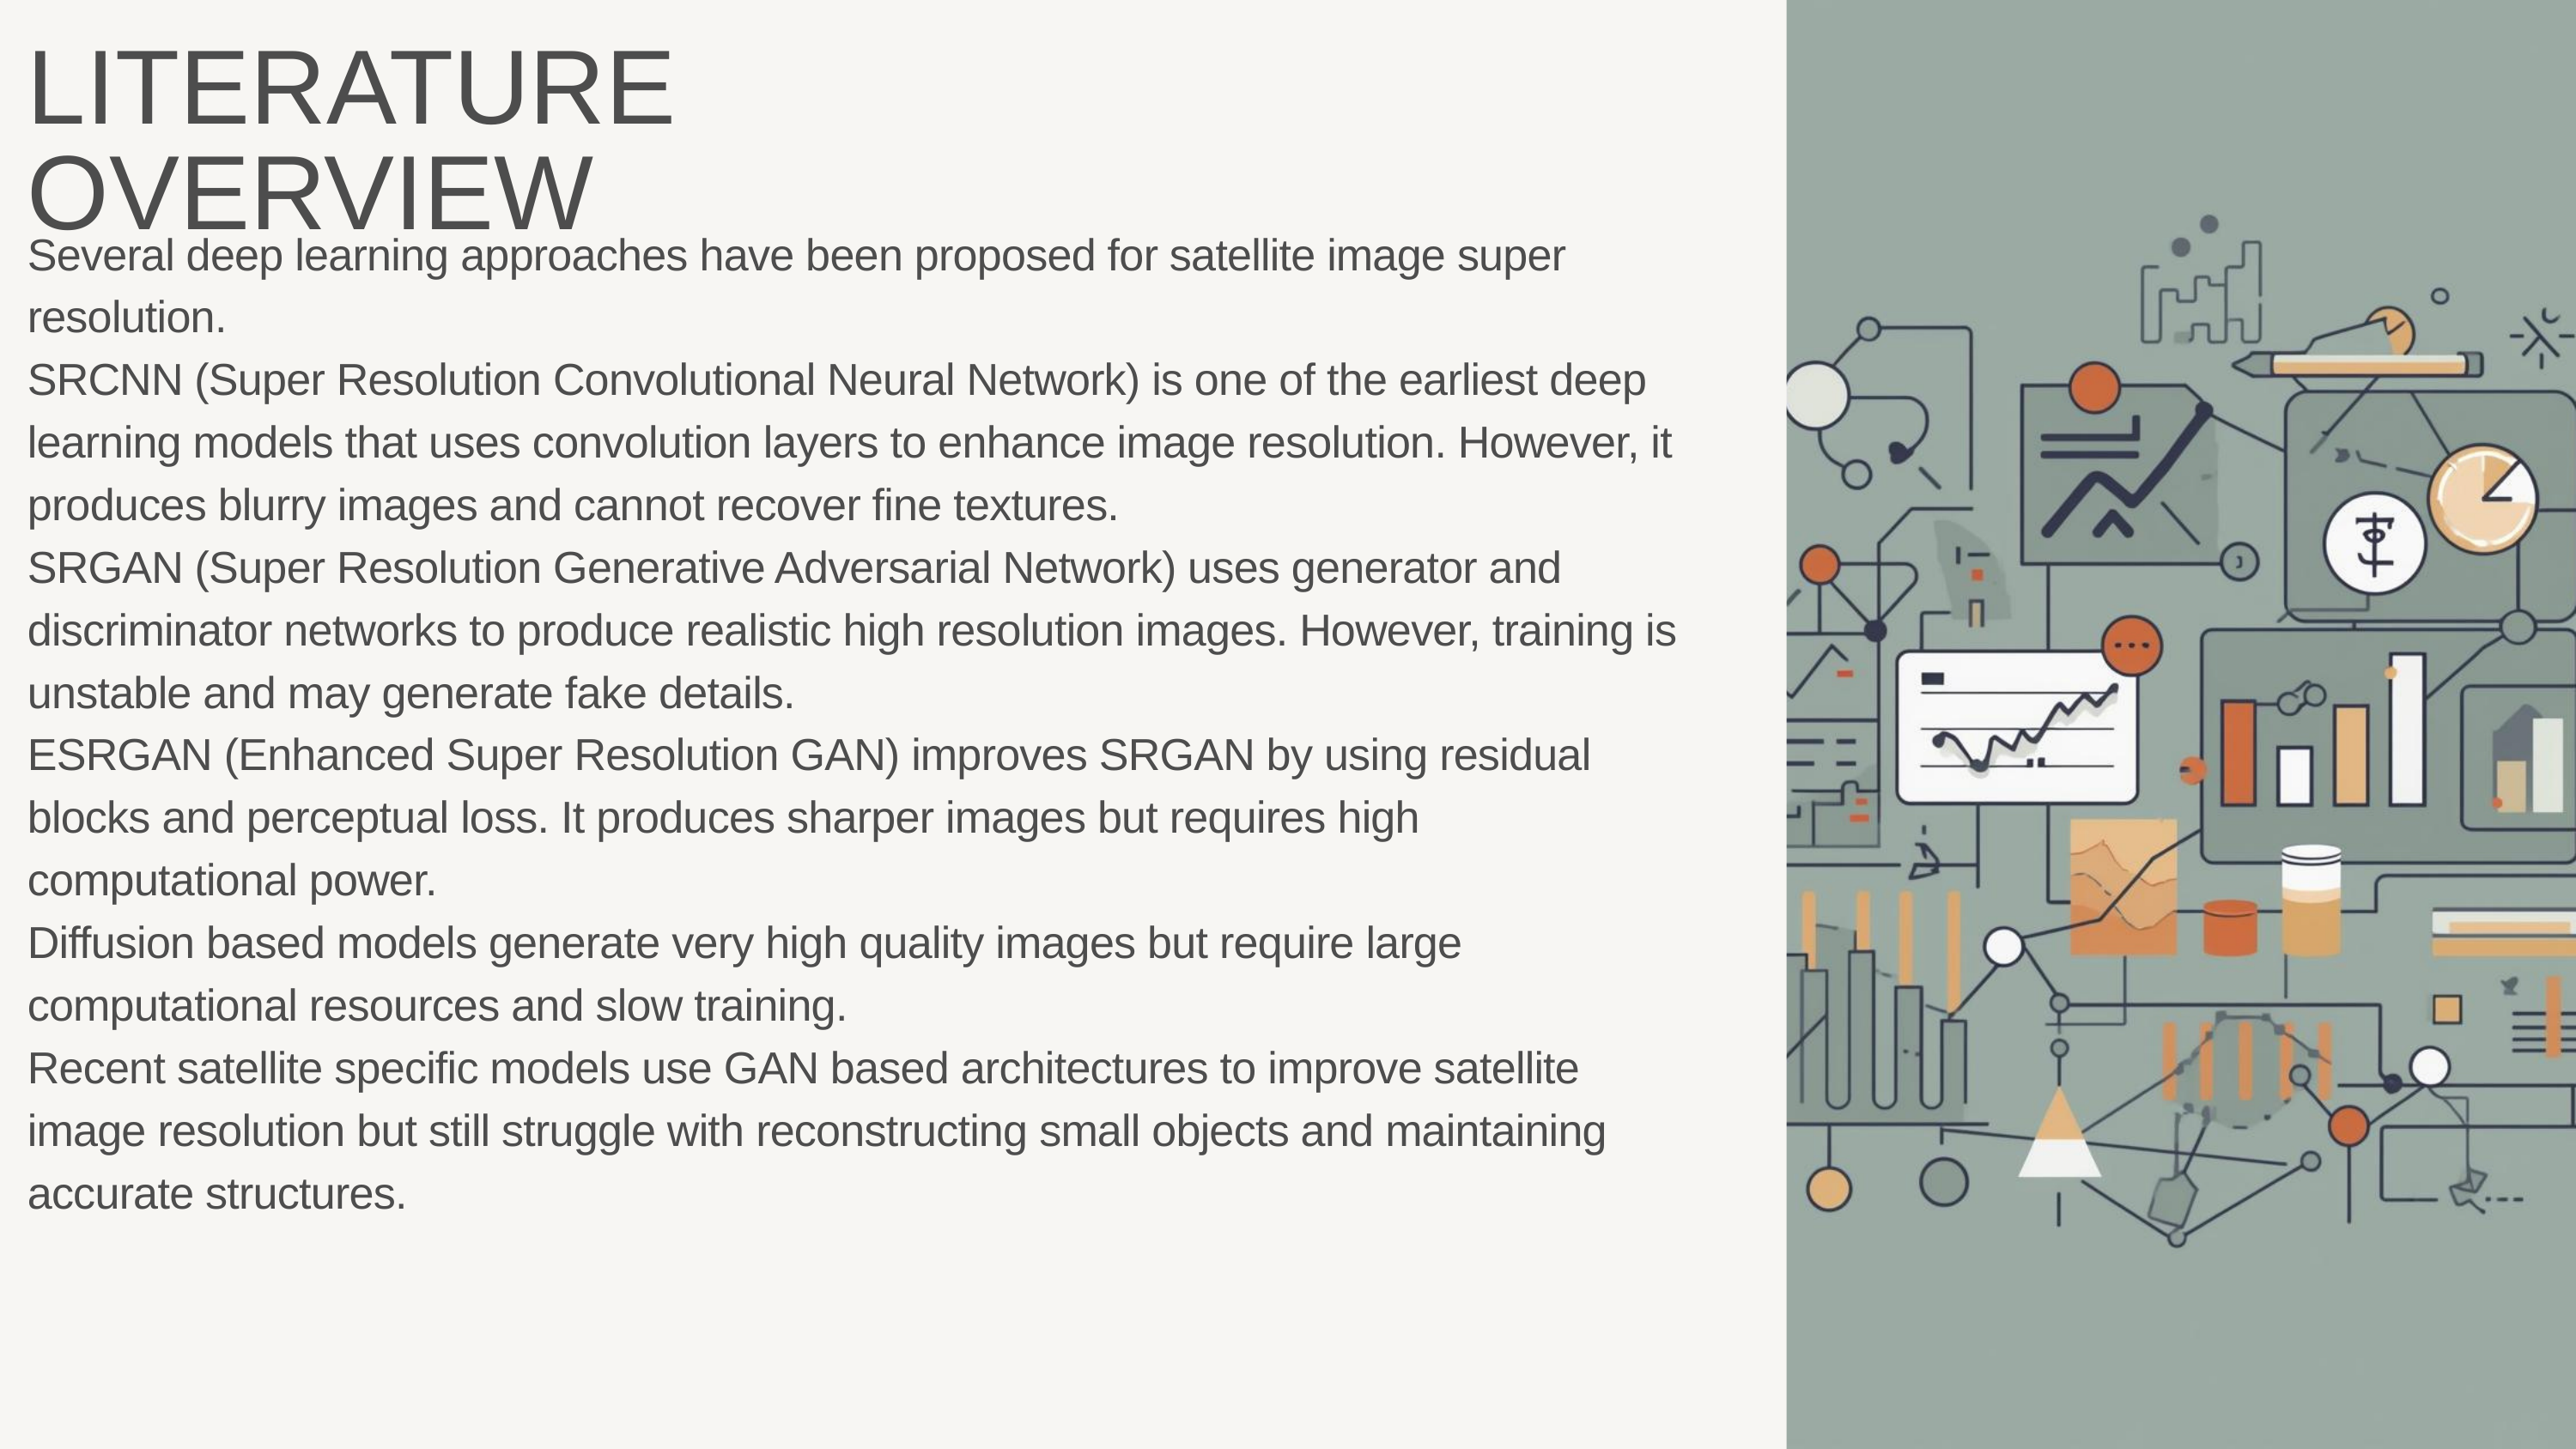

LITERATURE OVERVIEW
Several deep learning approaches have been proposed for satellite image super resolution.
SRCNN (Super Resolution Convolutional Neural Network) is one of the earliest deep learning models that uses convolution layers to enhance image resolution. However, it produces blurry images and cannot recover fine textures.
SRGAN (Super Resolution Generative Adversarial Network) uses generator and discriminator networks to produce realistic high resolution images. However, training is unstable and may generate fake details.
ESRGAN (Enhanced Super Resolution GAN) improves SRGAN by using residual blocks and perceptual loss. It produces sharper images but requires high computational power.
Diffusion based models generate very high quality images but require large computational resources and slow training.
Recent satellite specific models use GAN based architectures to improve satellite image resolution but still struggle with reconstructing small objects and maintaining accurate structures.